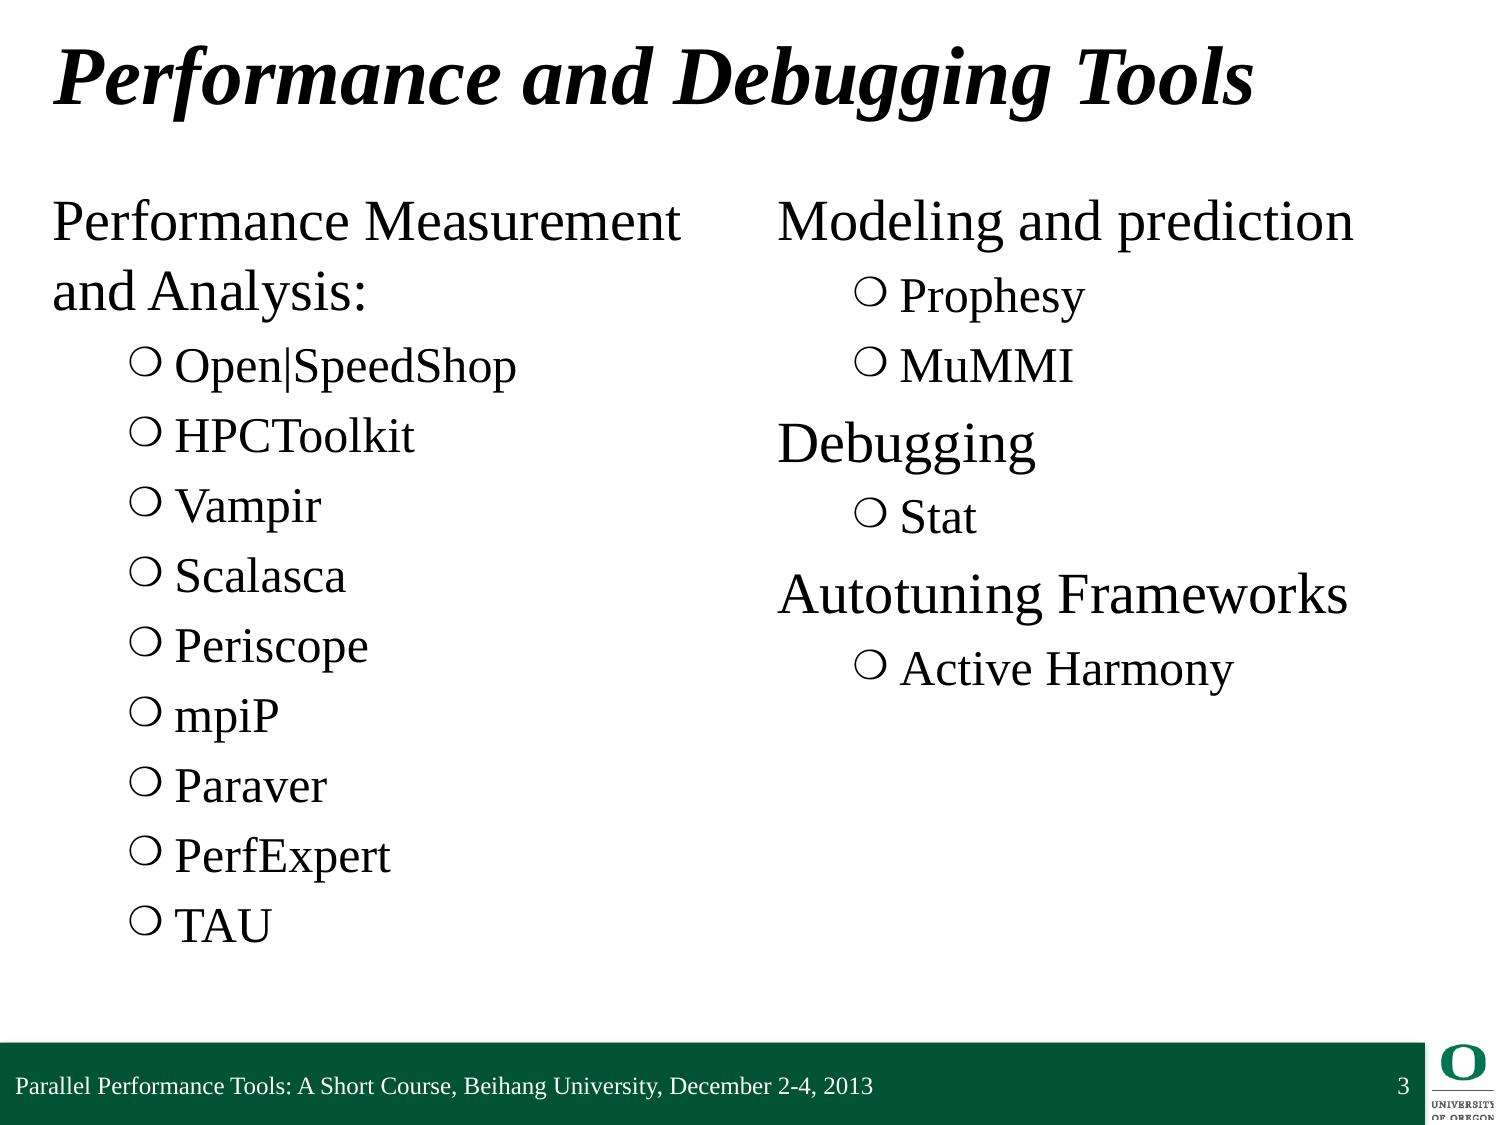

# Performance and Debugging Tools
Performance Measurement and Analysis:
Open|SpeedShop
HPCToolkit
Vampir
Scalasca
Periscope
mpiP
Paraver
PerfExpert
TAU
Modeling and prediction
Prophesy
MuMMI
Debugging
Stat
Autotuning Frameworks
Active Harmony
Parallel Performance Tools: A Short Course, Beihang University, December 2-4, 2013
3